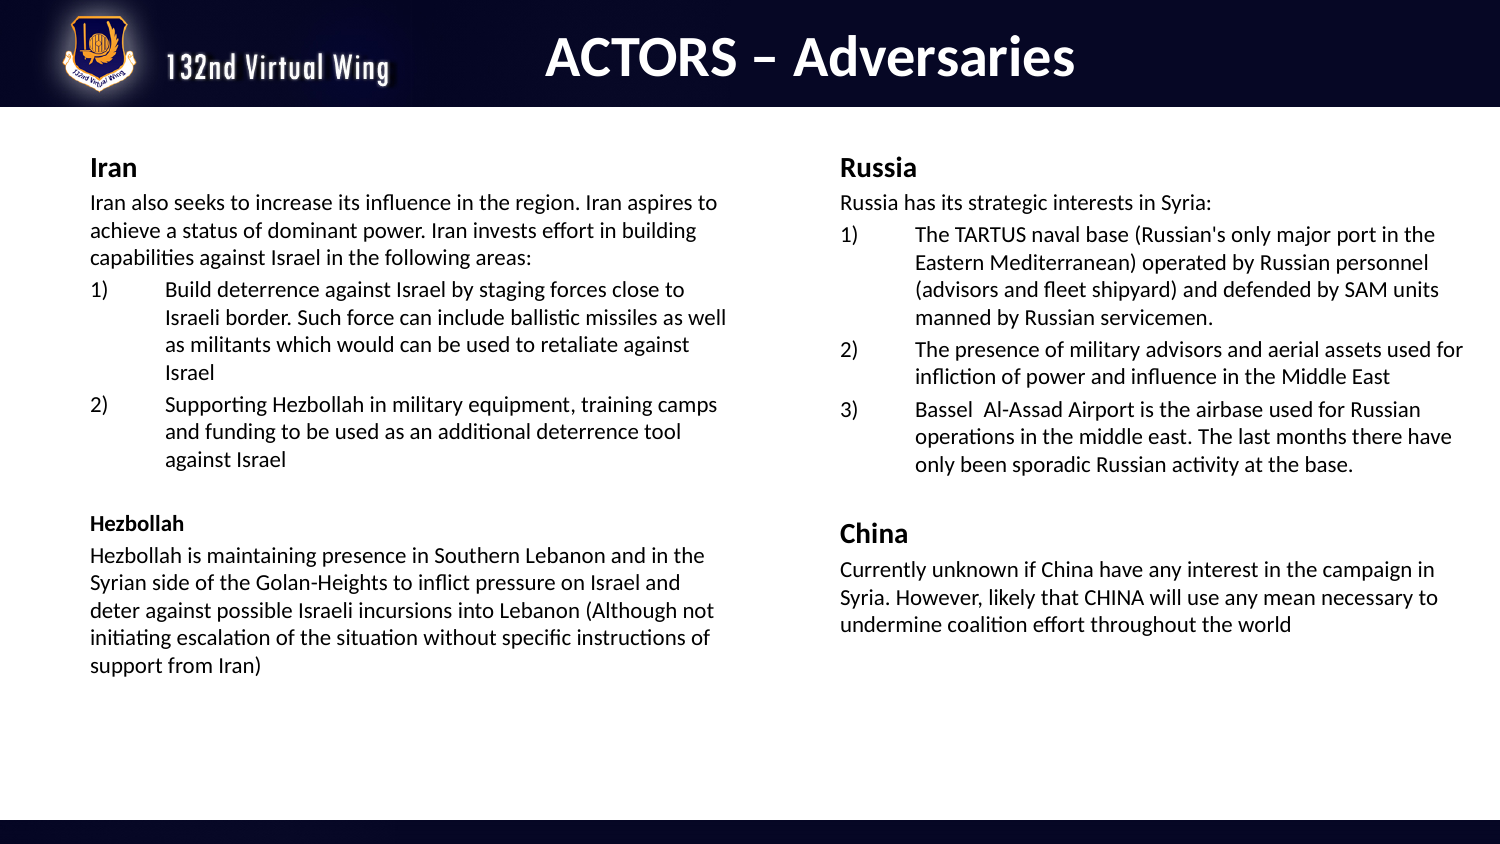

# ACTORS – Adversaries
Russia
Russia has its strategic interests in Syria:
The TARTUS naval base (Russian's only major port in the Eastern Mediterranean) operated by Russian personnel (advisors and fleet shipyard) and defended by SAM units manned by Russian servicemen.
The presence of military advisors and aerial assets used for infliction of power and influence in the Middle East
Bassel  Al-Assad Airport is the airbase used for Russian operations in the middle east. The last months there have only been sporadic Russian activity at the base.

China
Currently unknown if China have any interest in the campaign in Syria. However, likely that CHINA will use any mean necessary to undermine coalition effort throughout the world
Iran
Iran also seeks to increase its influence in the region. Iran aspires to achieve a status of dominant power. Iran invests effort in building capabilities against Israel in the following areas:
Build deterrence against Israel by staging forces close to Israeli border. Such force can include ballistic missiles as well as militants which would can be used to retaliate against Israel
Supporting Hezbollah in military equipment, training camps and funding to be used as an additional deterrence tool against Israel

Hezbollah
Hezbollah is maintaining presence in Southern Lebanon and in the Syrian side of the Golan-Heights to inflict pressure on Israel and deter against possible Israeli incursions into Lebanon (Although not initiating escalation of the situation without specific instructions of support from Iran)